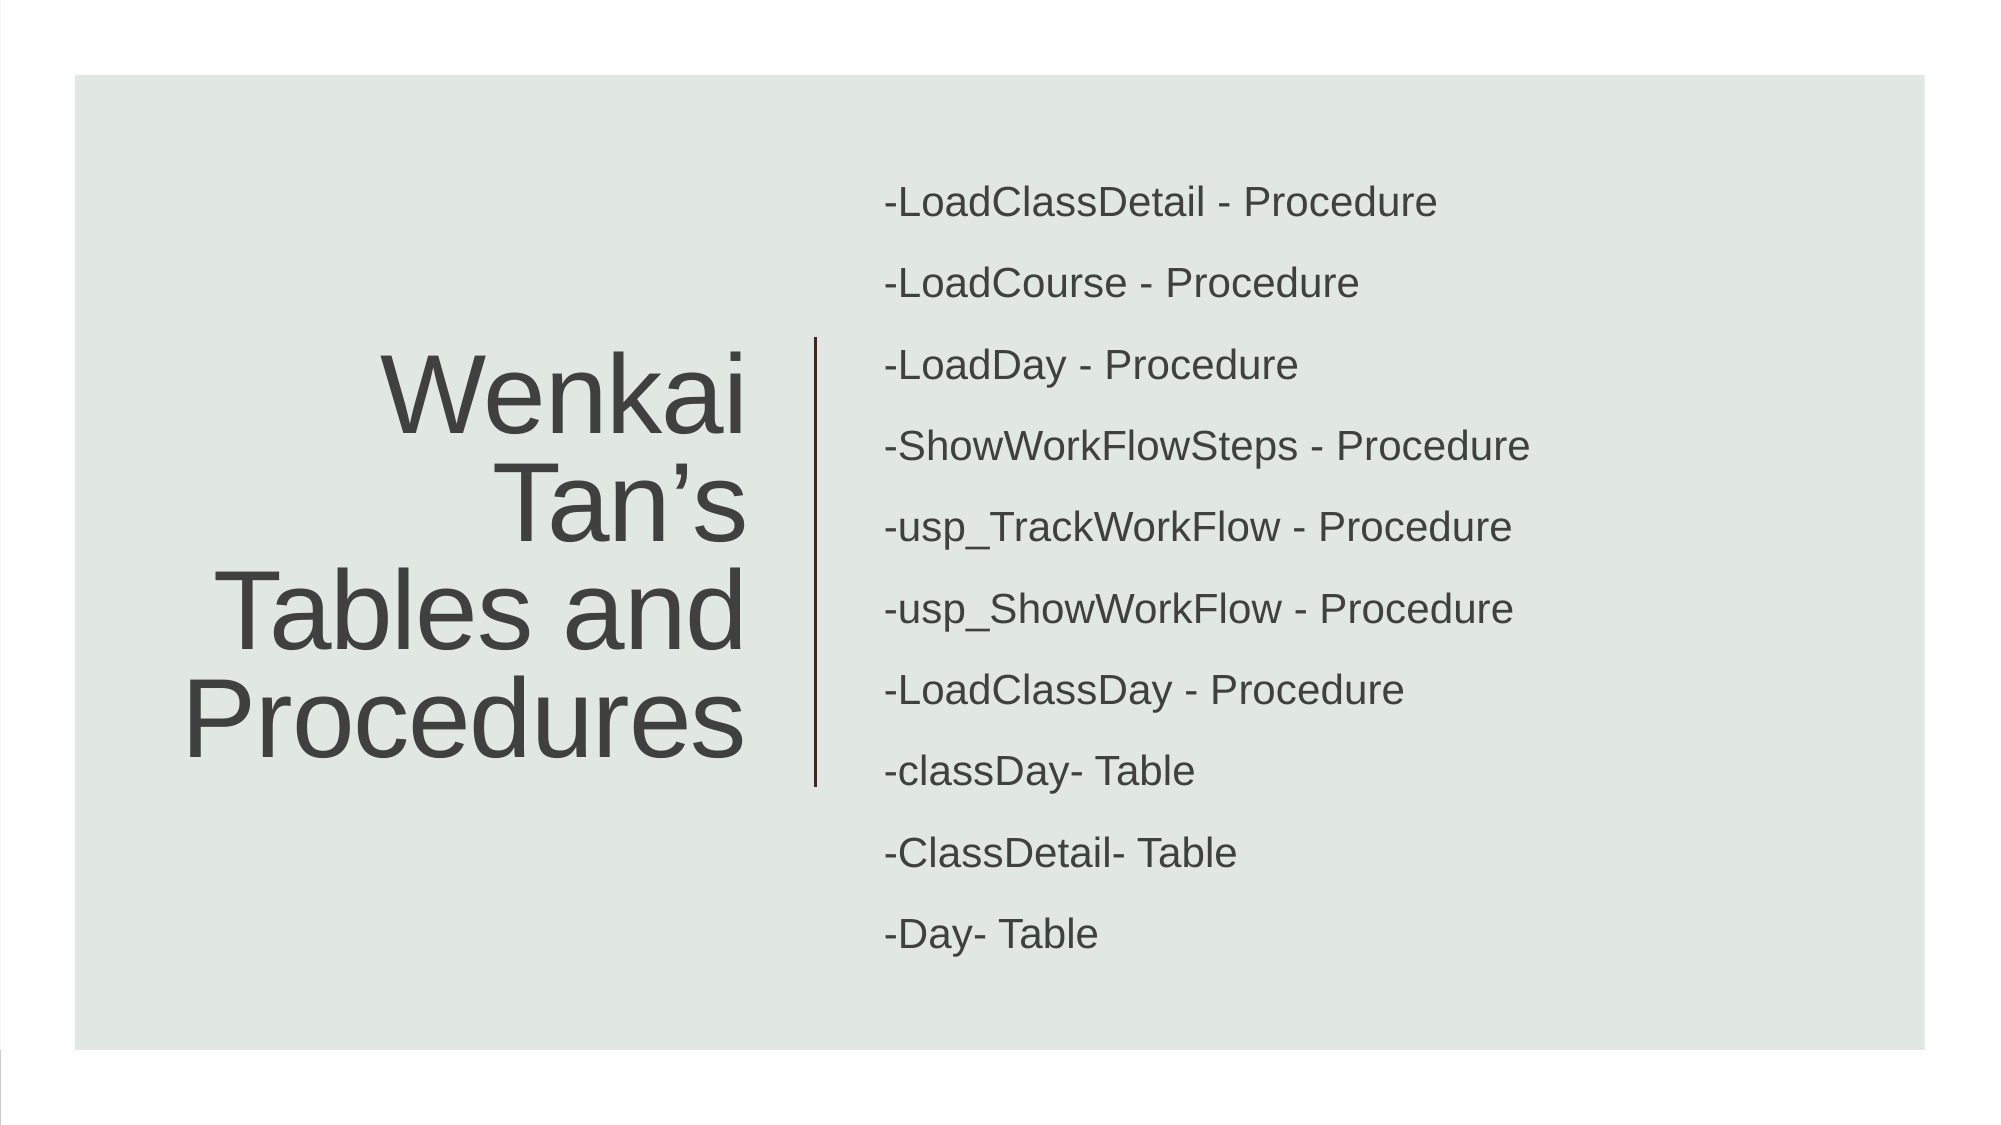

-LoadClassDetail - Procedure
-LoadCourse - Procedure
-LoadDay - Procedure
-ShowWorkFlowSteps - Procedure
-usp_TrackWorkFlow - Procedure
-usp_ShowWorkFlow - Procedure
-LoadClassDay - Procedure
-classDay- Table
-ClassDetail- Table
-Day- Table
# Wenkai Tan’s Tables and Procedures